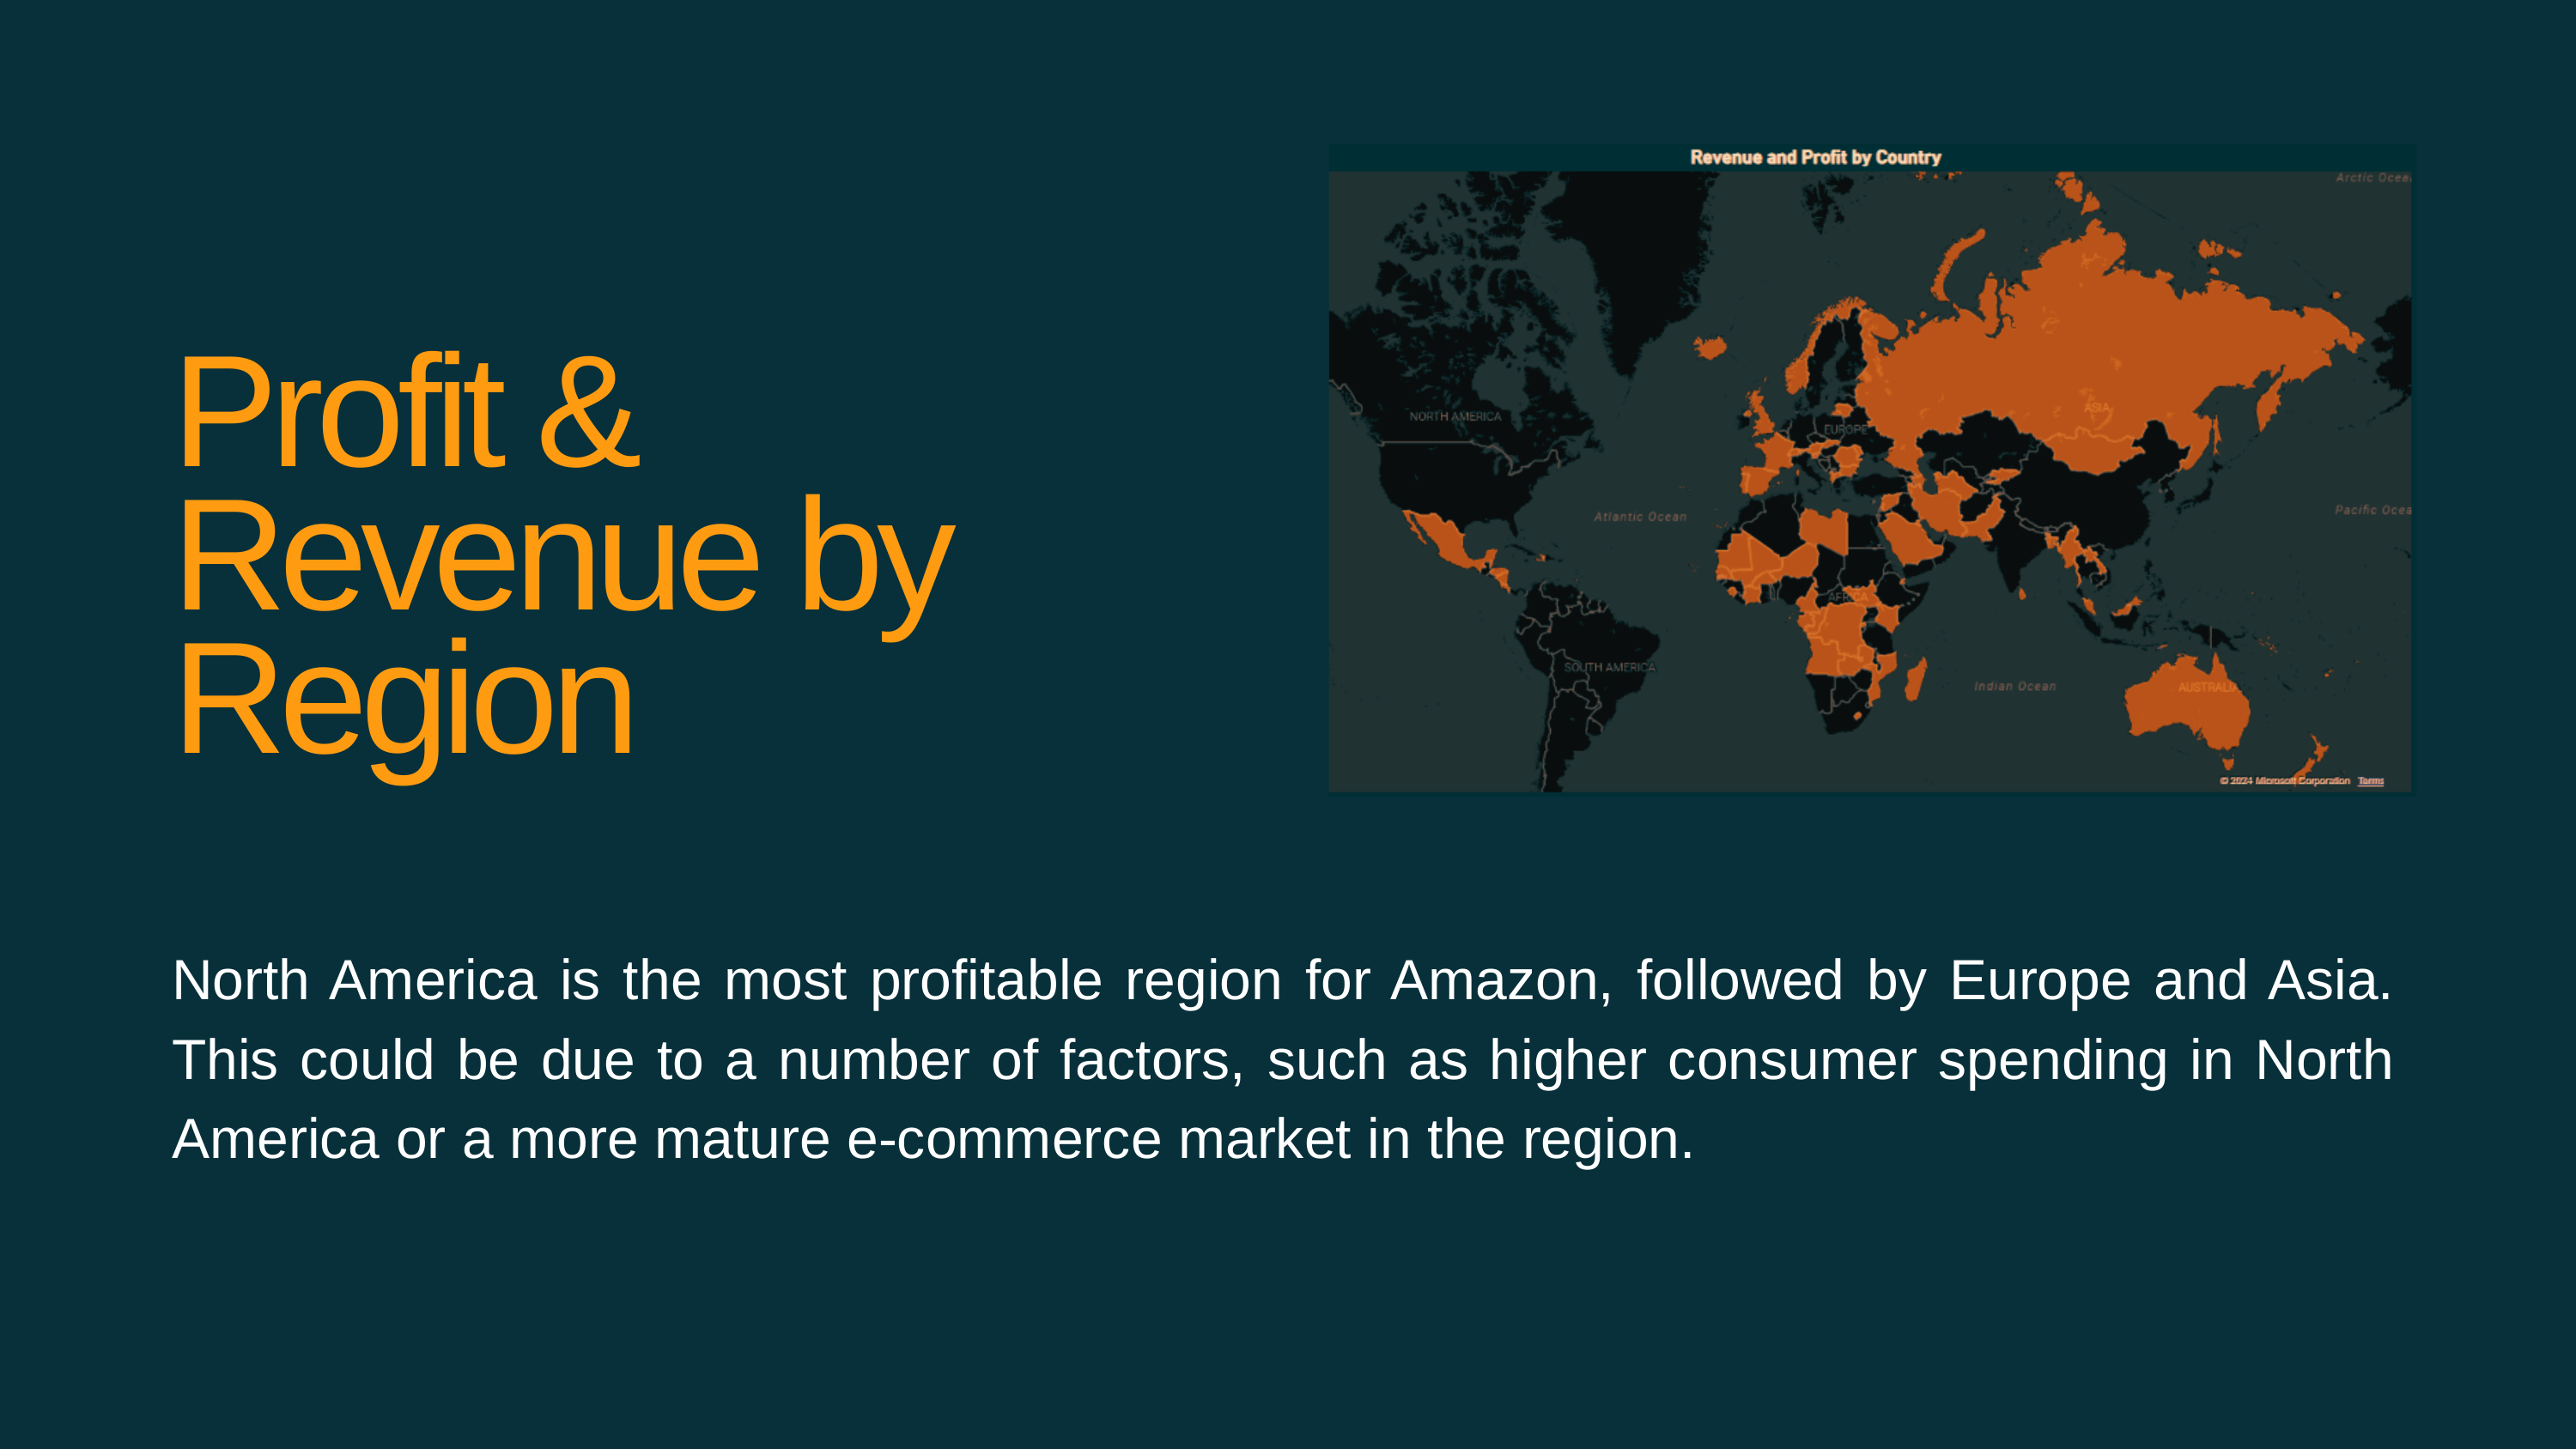

Profit & Revenue by Region
North America is the most profitable region for Amazon, followed by Europe and Asia. This could be due to a number of factors, such as higher consumer spending in North America or a more mature e-commerce market in the region.